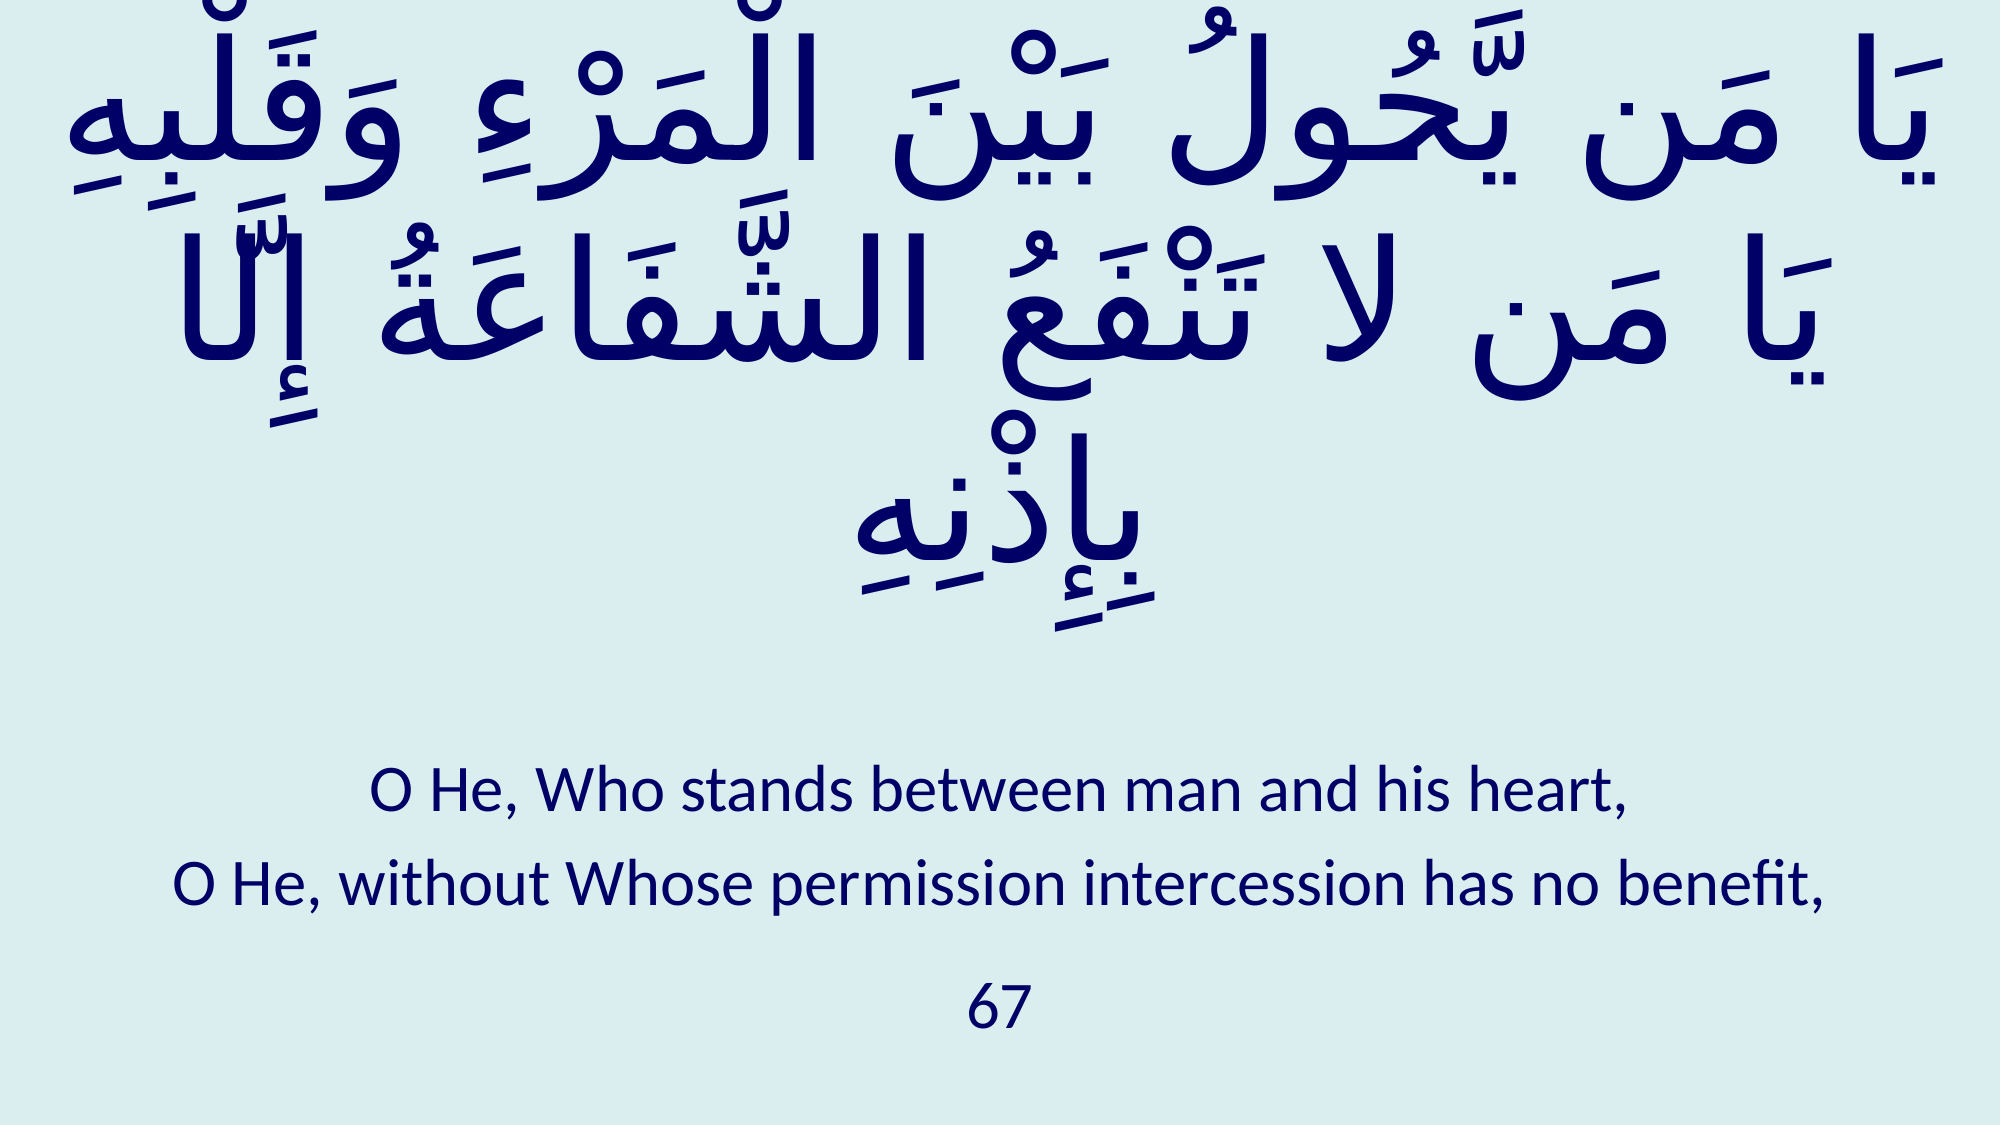

# يَا مَن يَّحُولُ بَيْنَ الْمَرْءِ وَقَلْبِهِ يَا مَن لا تَنْفَعُ الشَّفَاعَةُ إِلَّا بِإِذْنِهِ
O He, Who stands between man and his heart,
O He, without Whose permission intercession has no benefit,
67